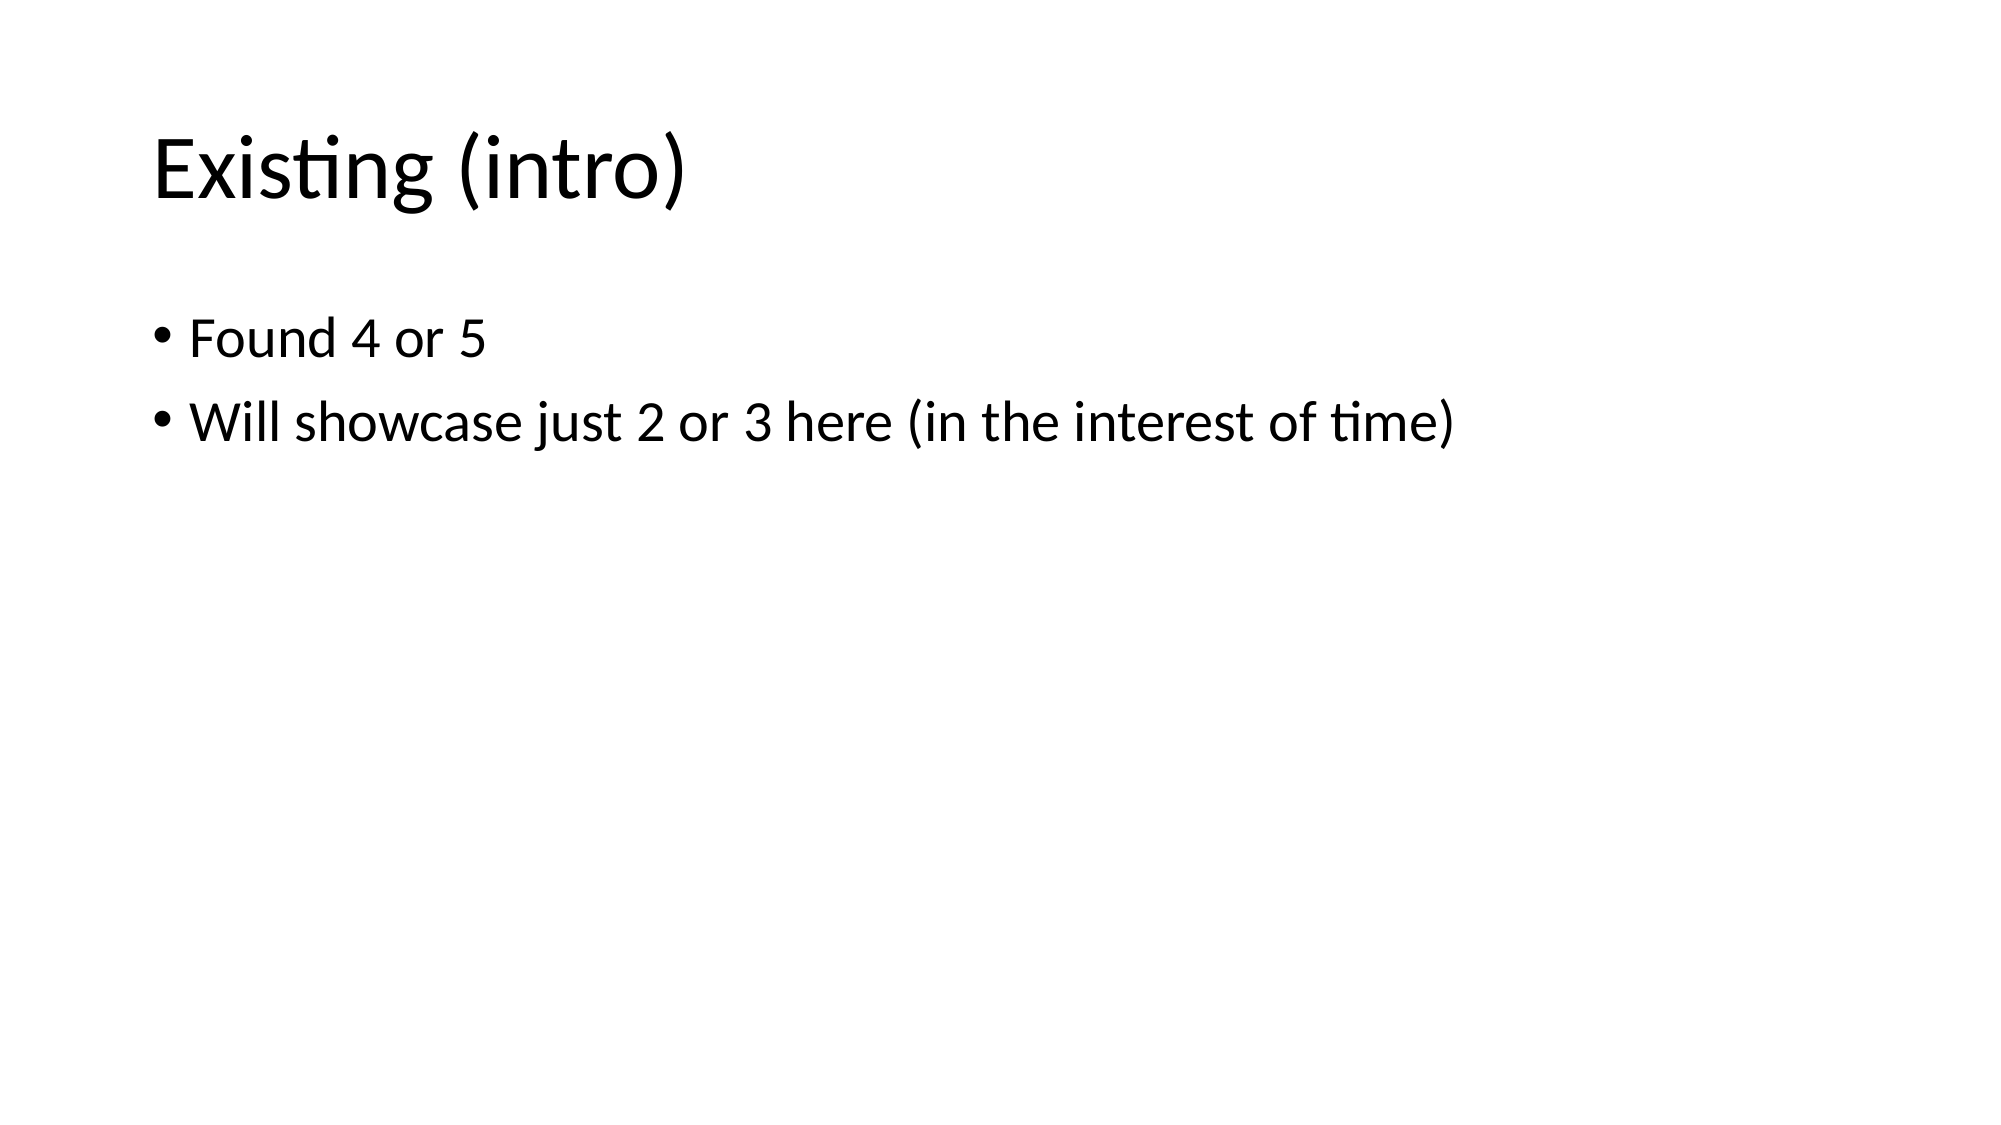

# Existing (intro)
Found 4 or 5
Will showcase just 2 or 3 here (in the interest of time)